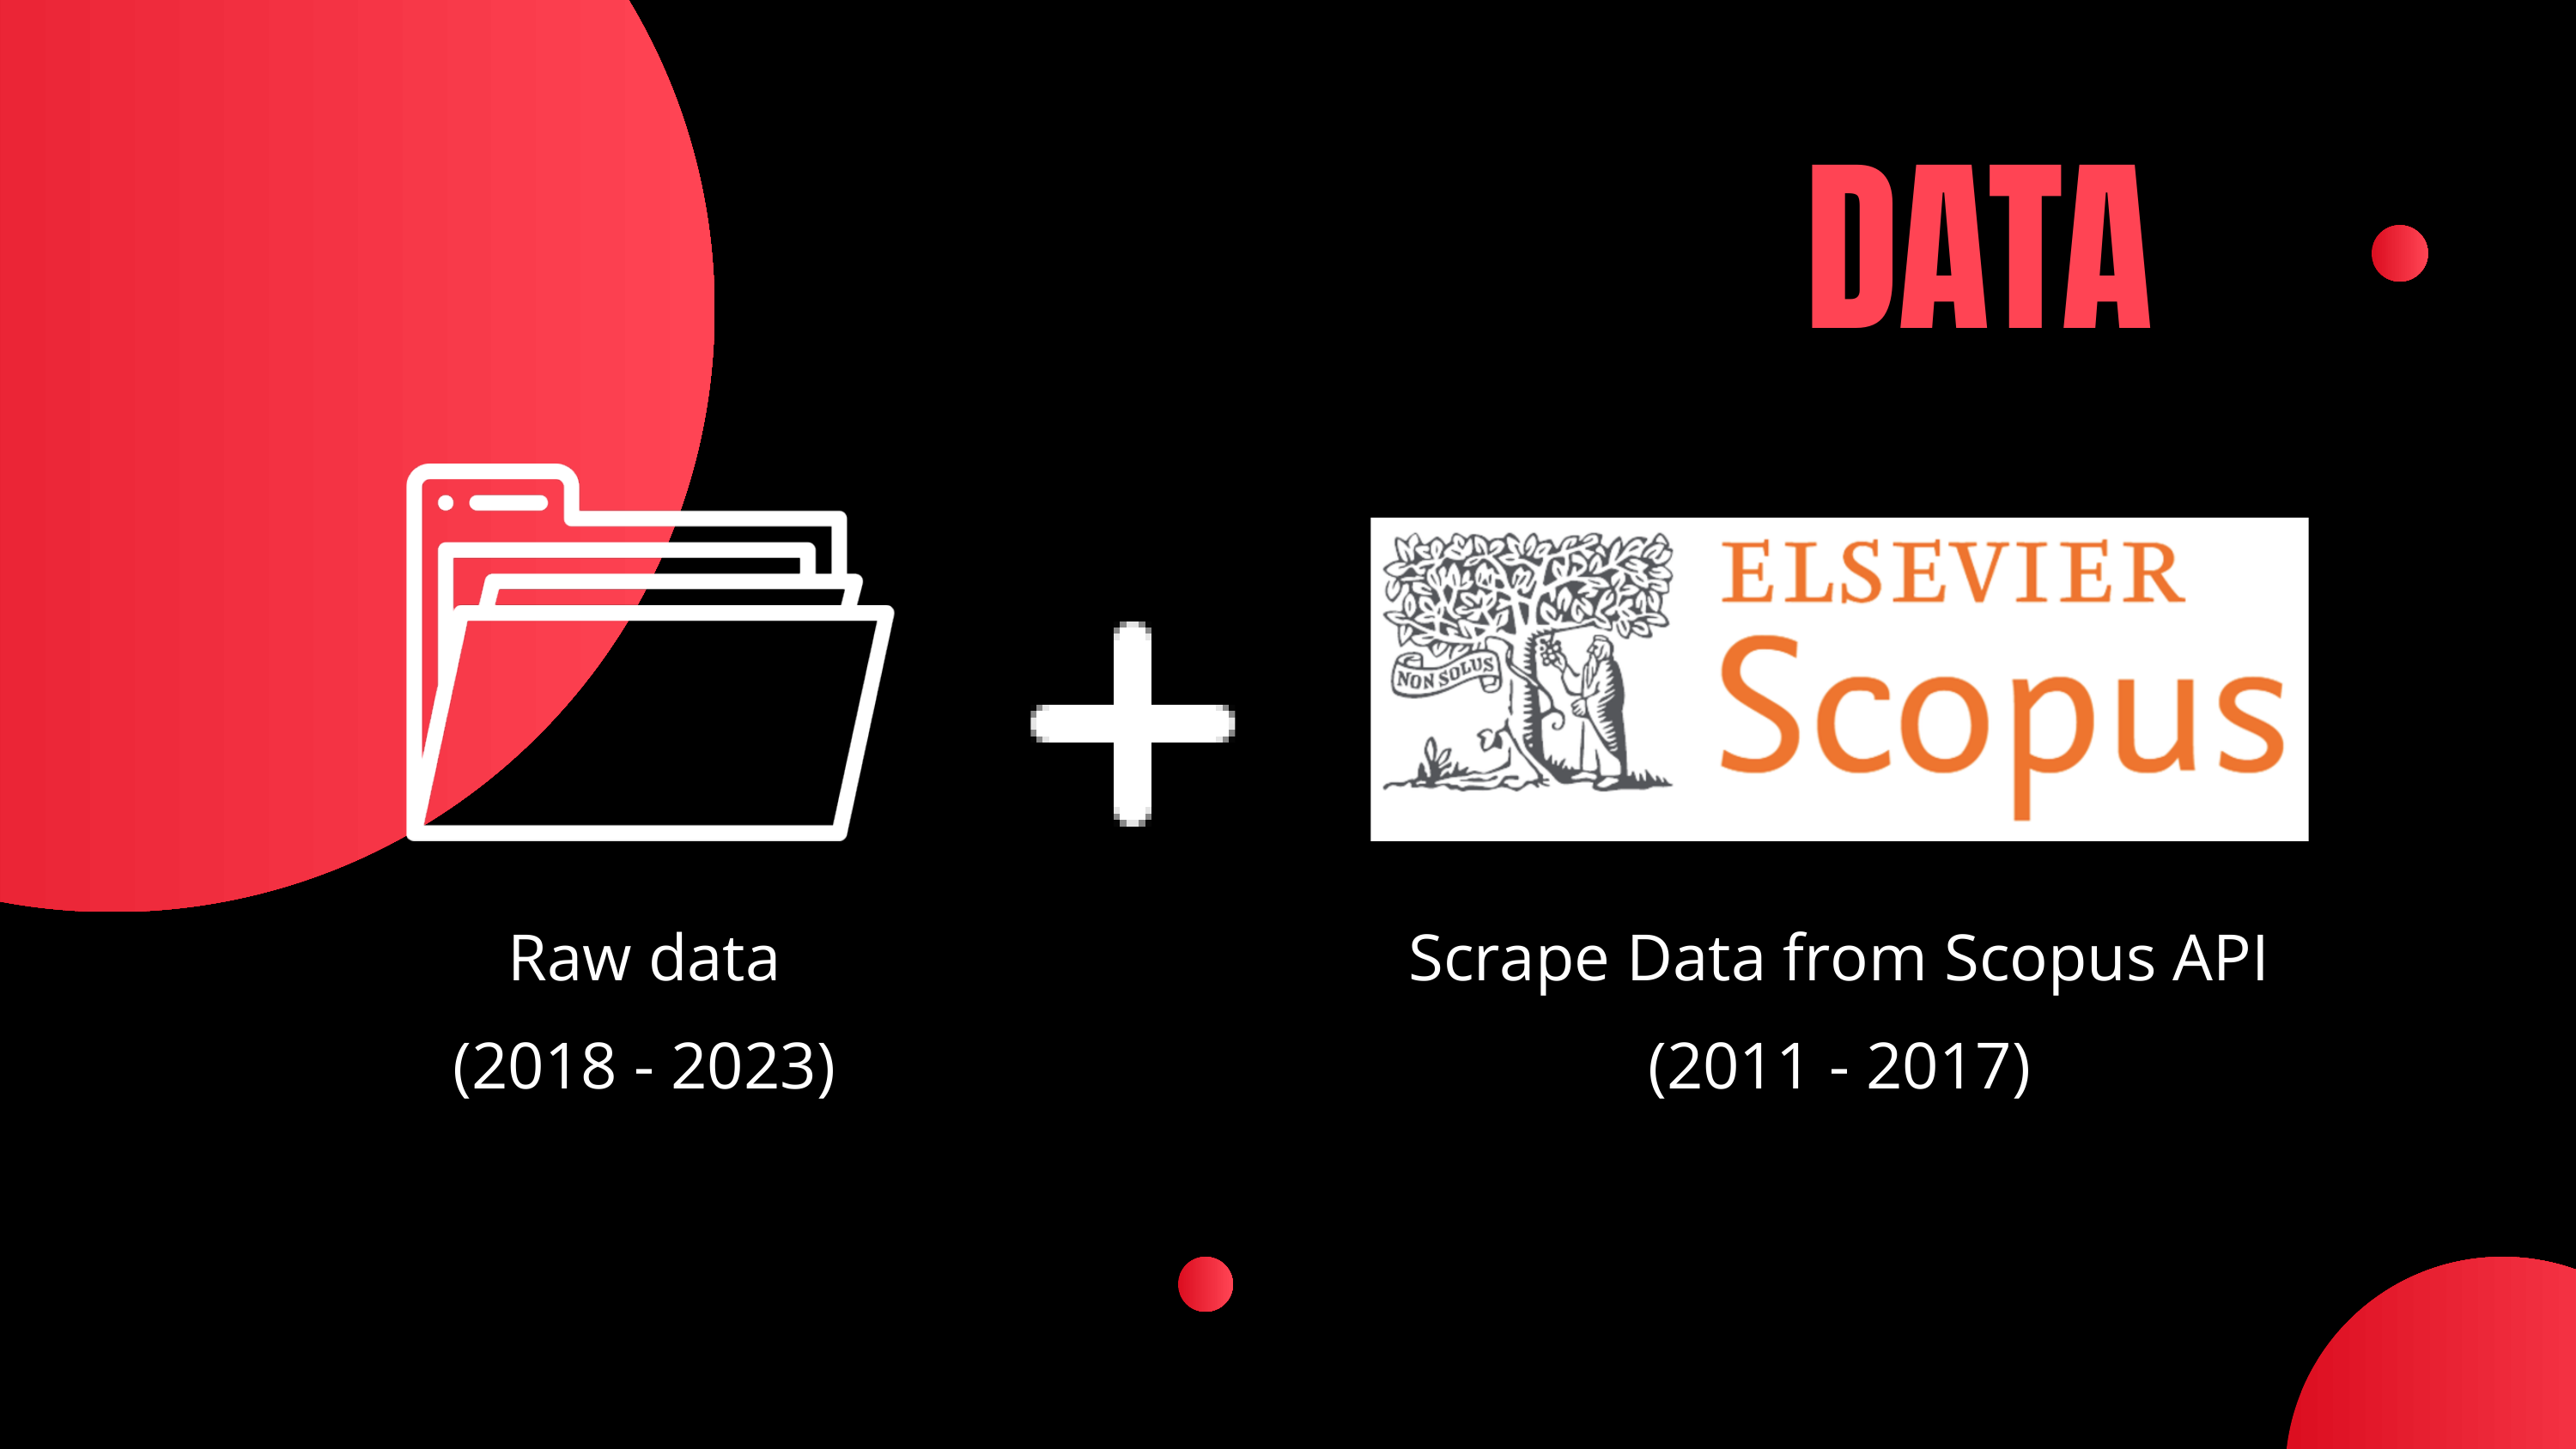

DATA

Raw data
(2018 - 2023)
Scrape Data from Scopus API
(2011 - 2017)